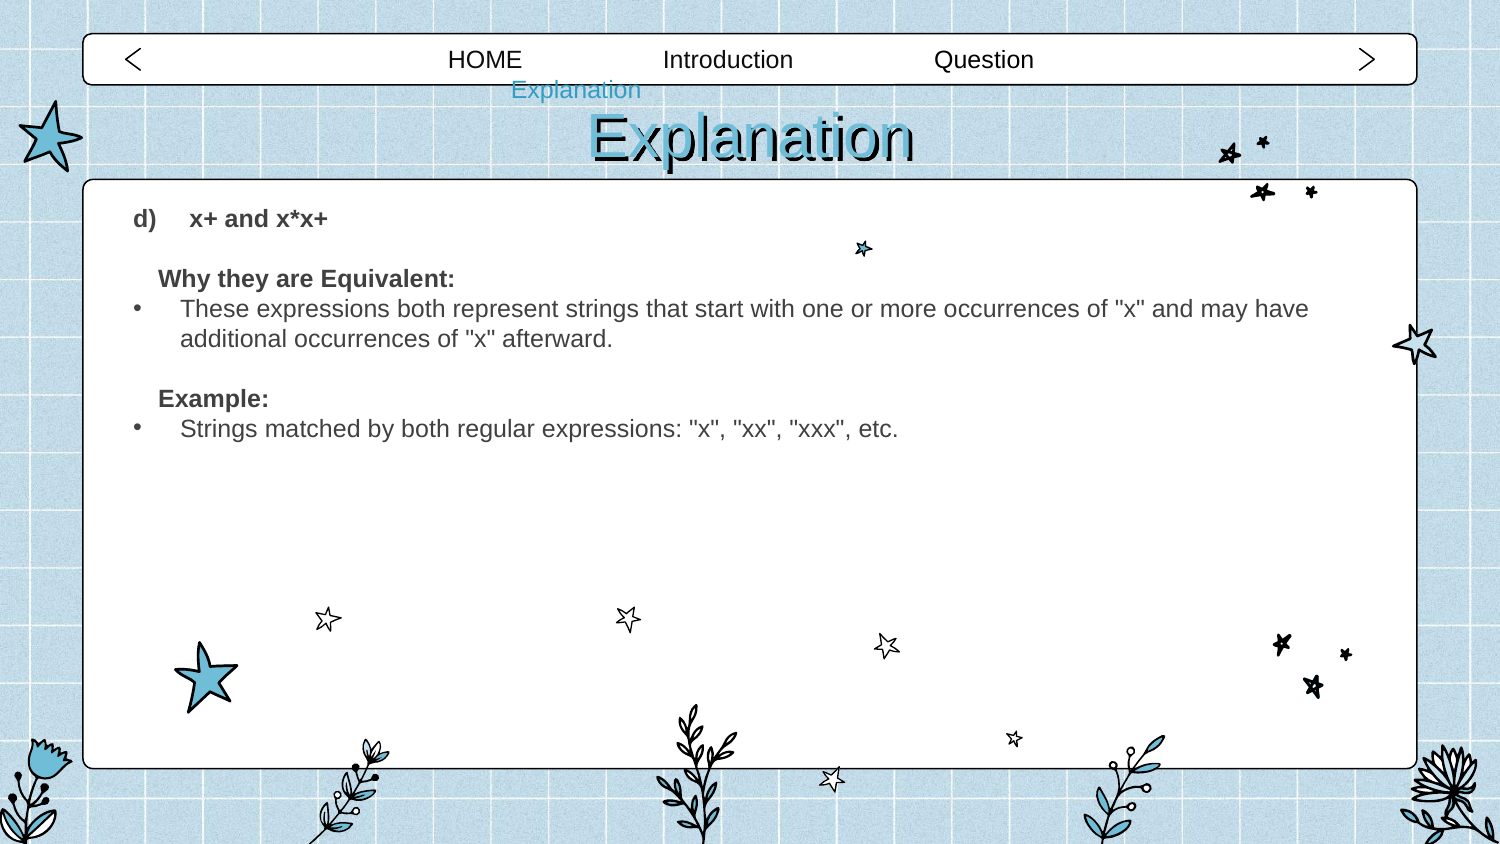

HOME                    Introduction                    Question                    Explanation

# Explanation

x+ and x*x+

Why they are Equivalent:
These expressions both represent strings that start with one or more occurrences of "x" and may have additional occurrences of "x" afterward.

Example:
Strings matched by both regular expressions: "x", "xx", "xxx", etc.